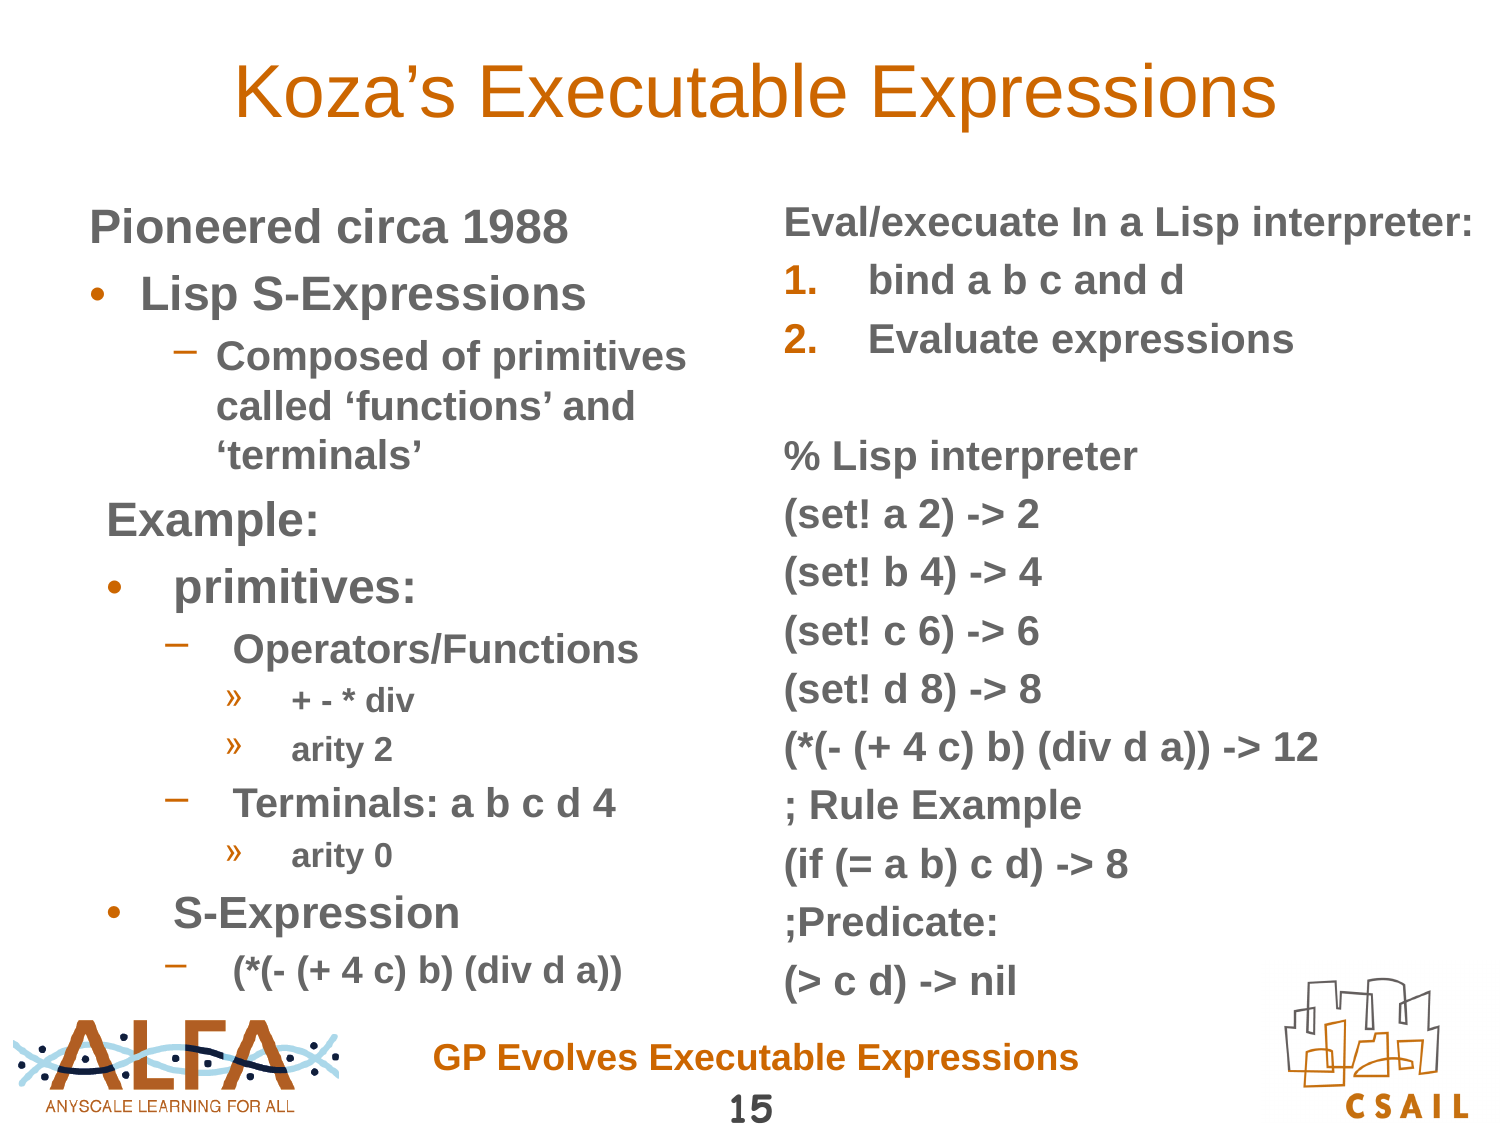

# Koza’s Executable Expressions
Pioneered circa 1988
Lisp S-Expressions
Composed of primitives called ‘functions’ and ‘terminals’
Example:
primitives:
Operators/Functions
+ - * div
arity 2
Terminals: a b c d 4
arity 0
S-Expression
(*(- (+ 4 c) b) (div d a))

Eval/execuate In a Lisp interpreter:
bind a b c and d
Evaluate expressions

% Lisp interpreter
(set! a 2) -> 2
(set! b 4) -> 4
(set! c 6) -> 6
(set! d 8) -> 8
(*(- (+ 4 c) b) (div d a)) -> 12
; Rule Example
(if (= a b) c d) -> 8
;Predicate:
(> c d) -> nil

GP Evolves Executable Expressions
15